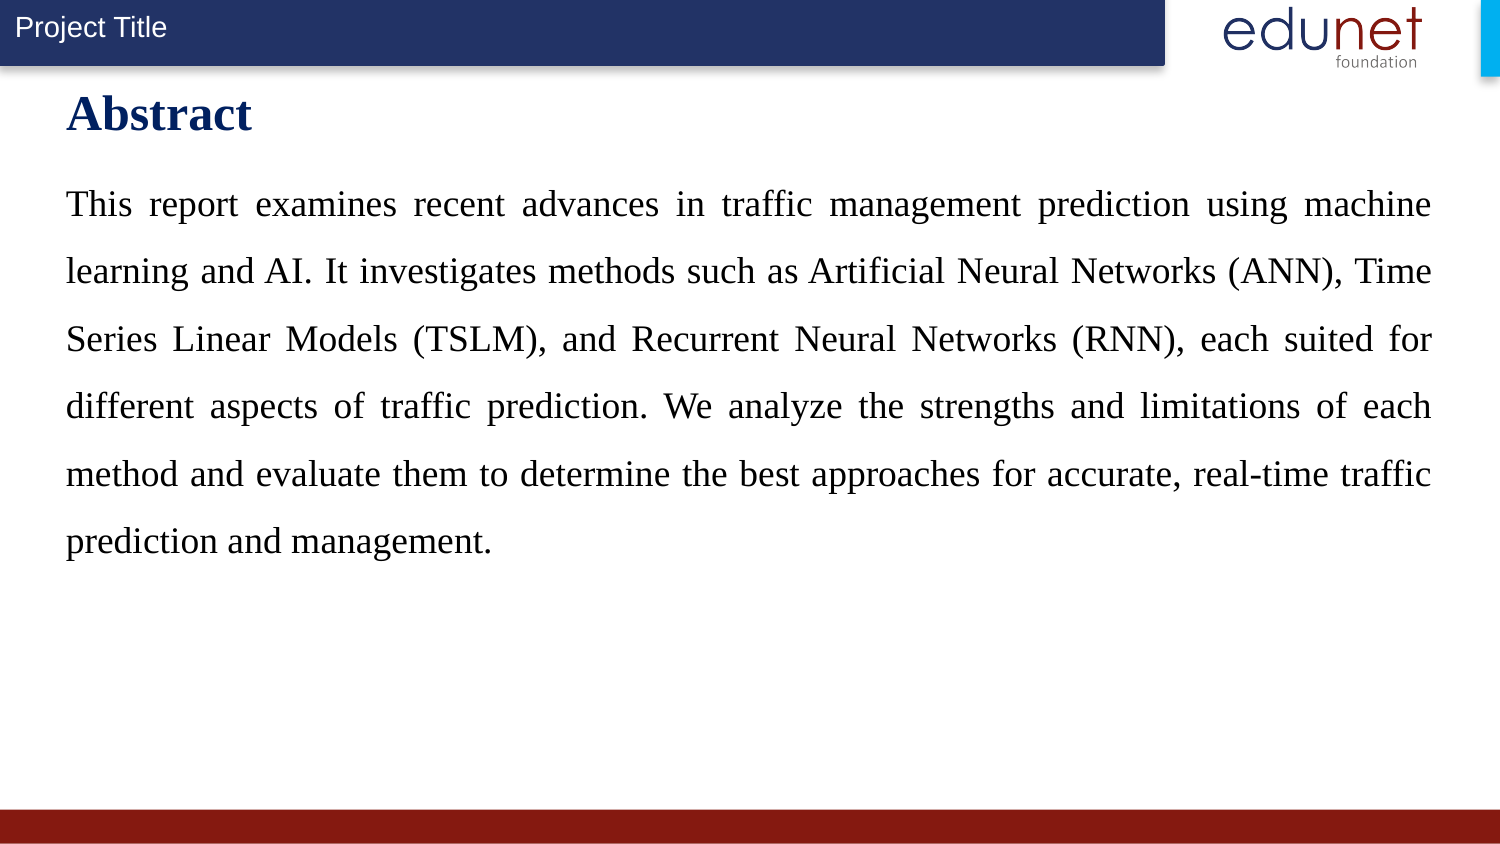

# Abstract
This report examines recent advances in traffic management prediction using machine learning and AI. It investigates methods such as Artificial Neural Networks (ANN), Time Series Linear Models (TSLM), and Recurrent Neural Networks (RNN), each suited for different aspects of traffic prediction. We analyze the strengths and limitations of each method and evaluate them to determine the best approaches for accurate, real-time traffic prediction and management.